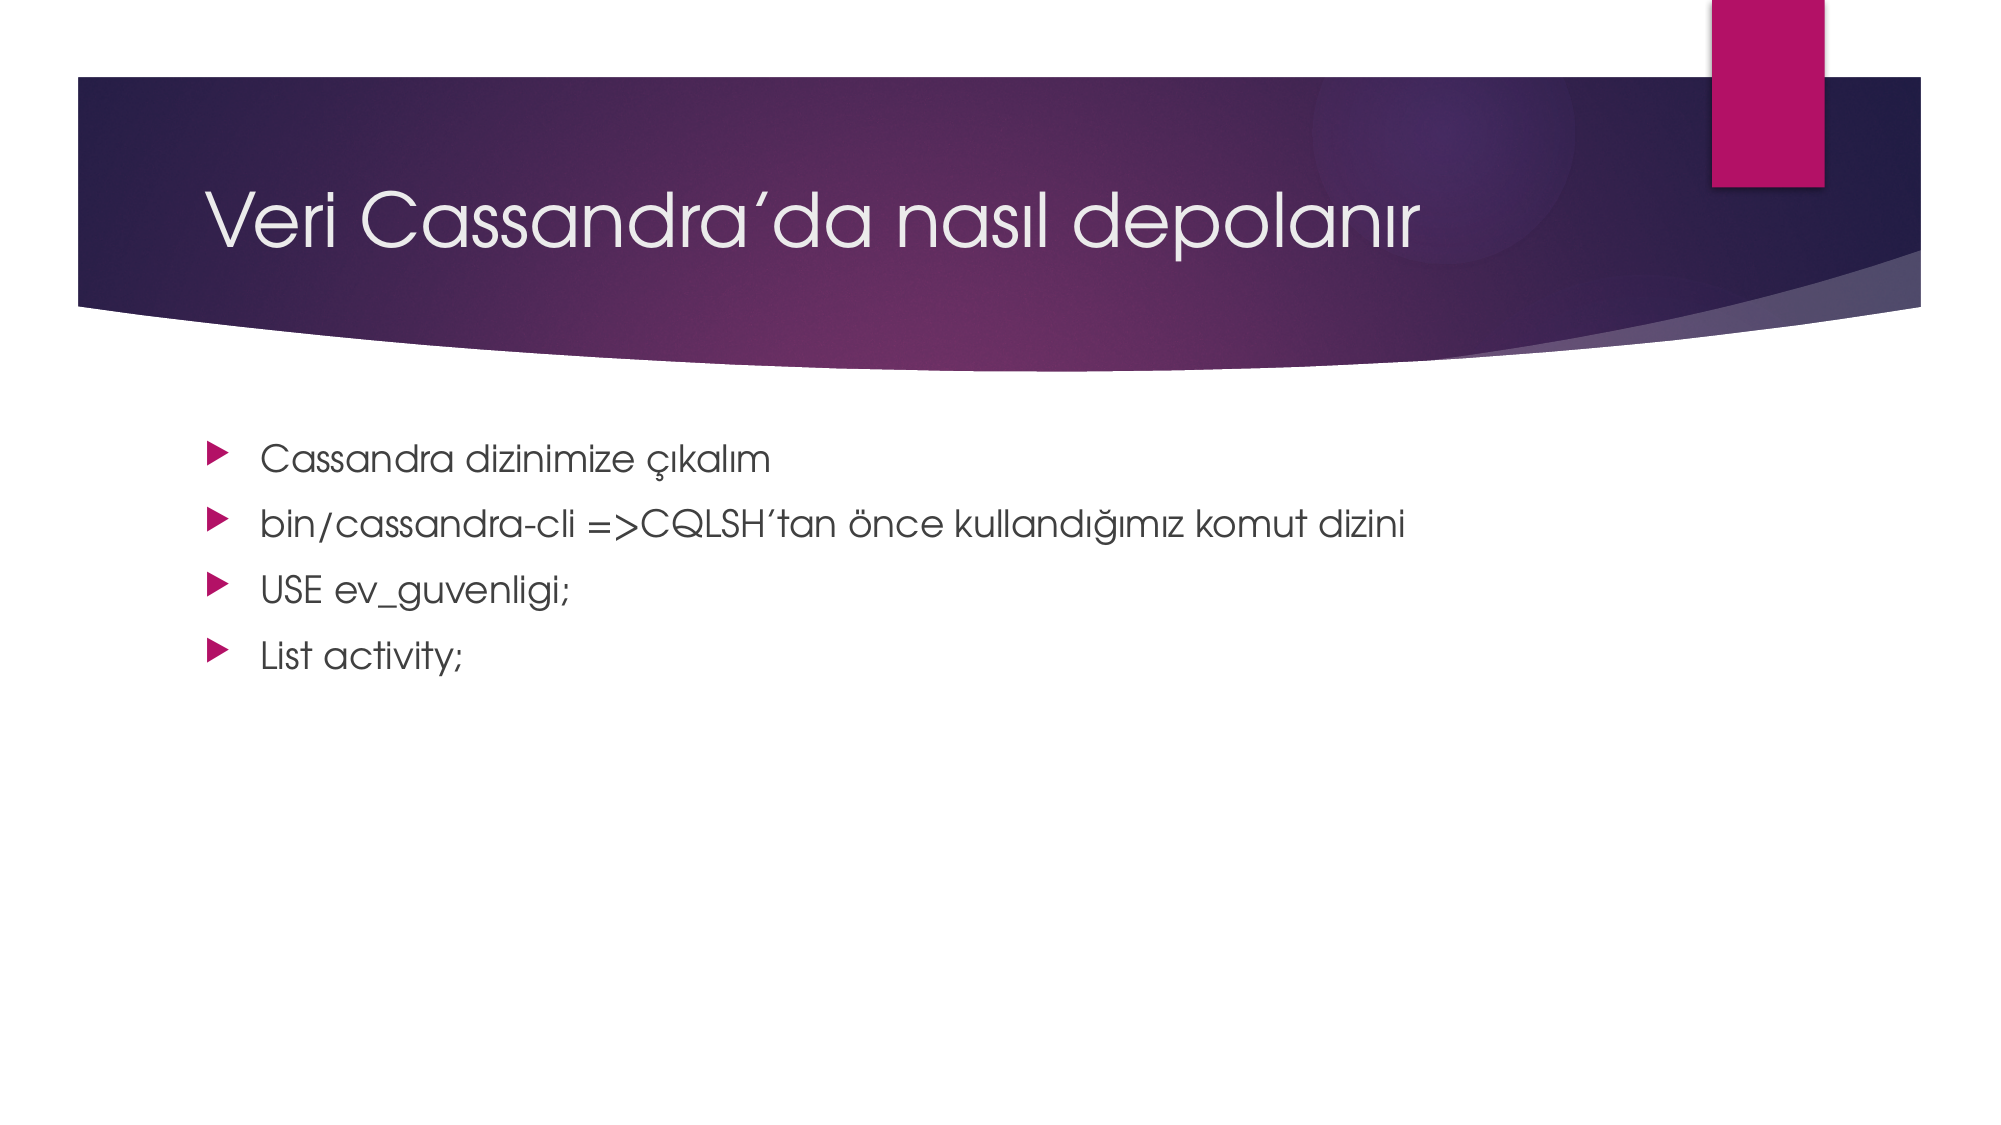

# Veri Cassandra’da nasıl depolanır
Cassandra dizinimize çıkalım
bin/cassandra-cli =>CQLSH’tan önce kullandığımız komut dizini
USE ev_guvenligi;
List activity;